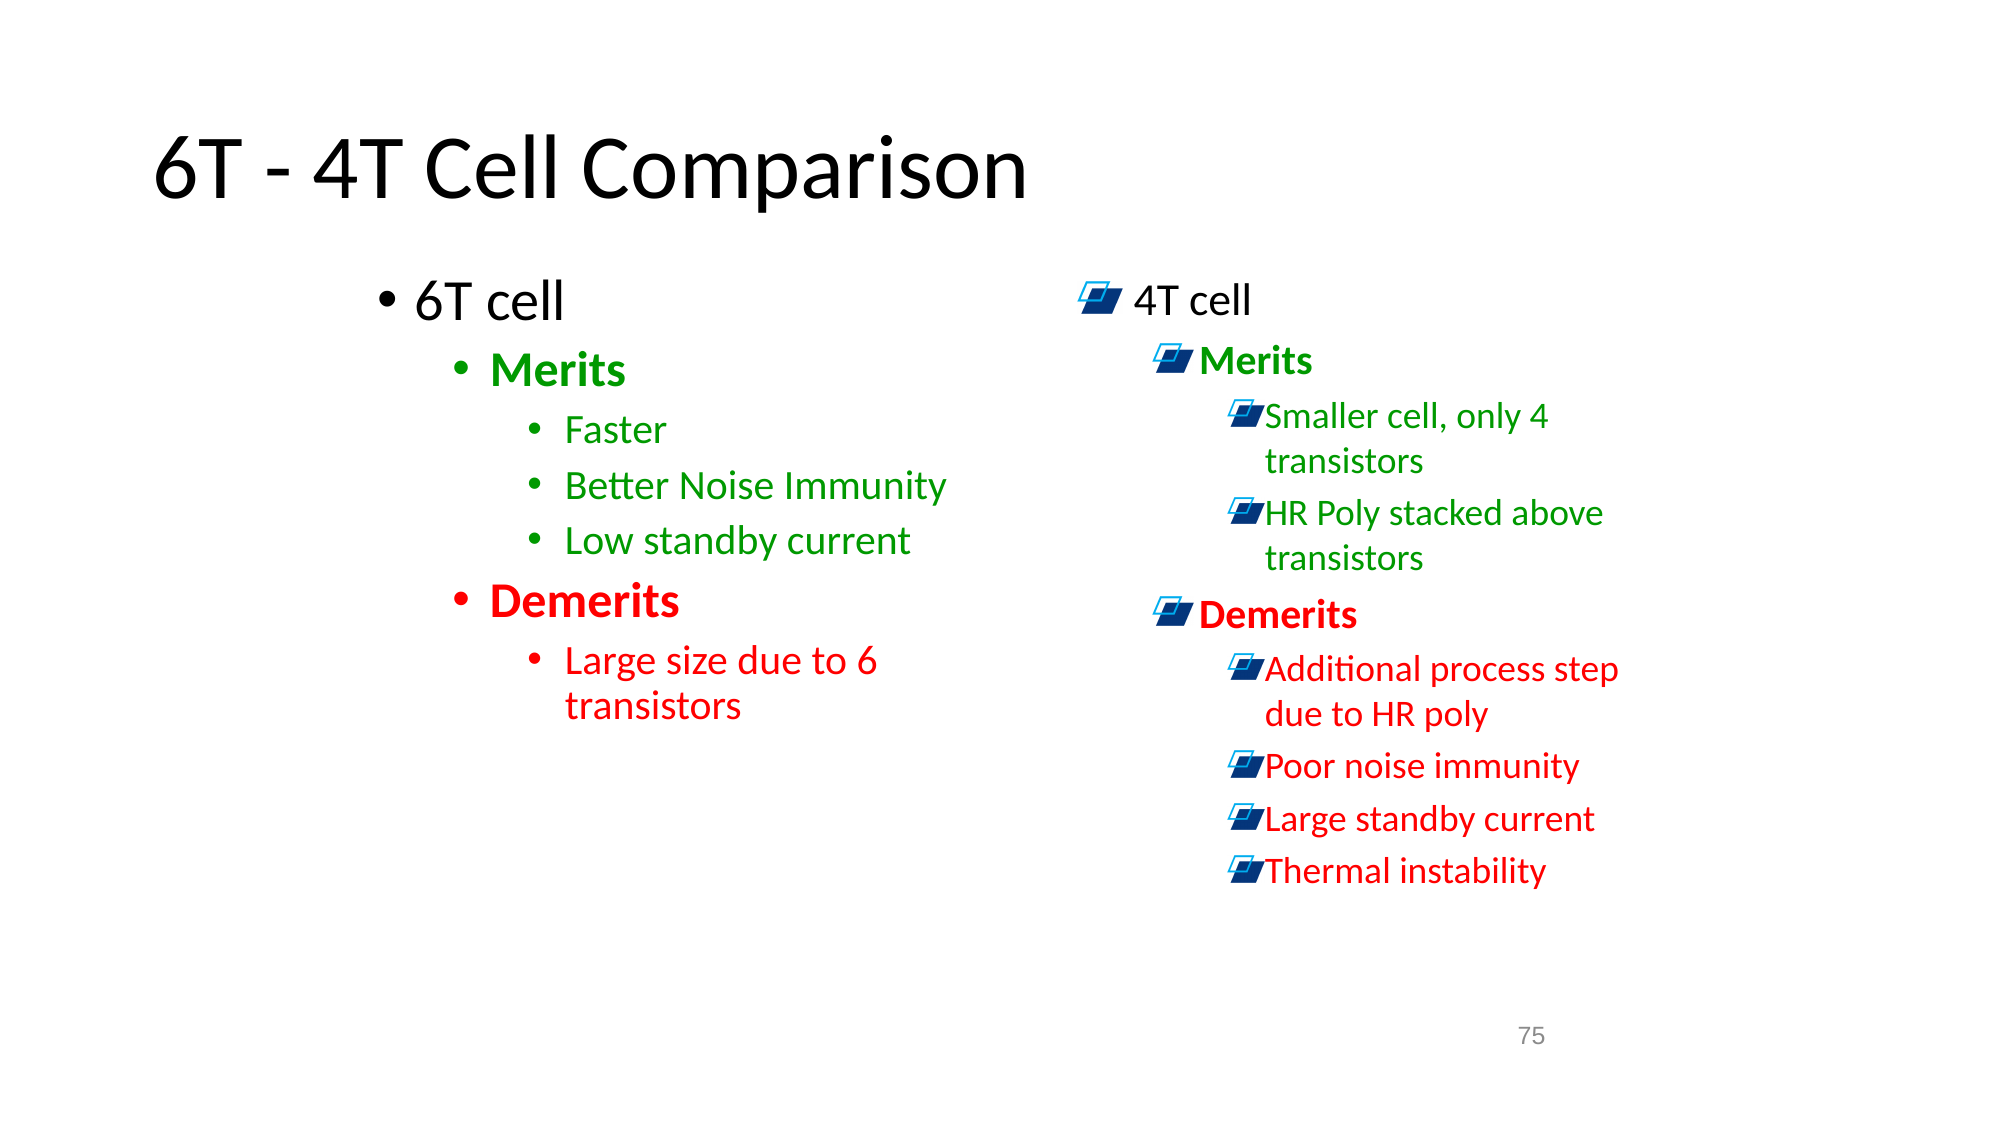

# 6T - 4T Cell Comparison
6T cell
Merits
Faster
Better Noise Immunity
Low standby current
Demerits
Large size due to 6 transistors
4T cell
Merits
Smaller cell, only 4 transistors
HR Poly stacked above transistors
Demerits
Additional process step due to HR poly
Poor noise immunity
Large standby current
Thermal instability
75